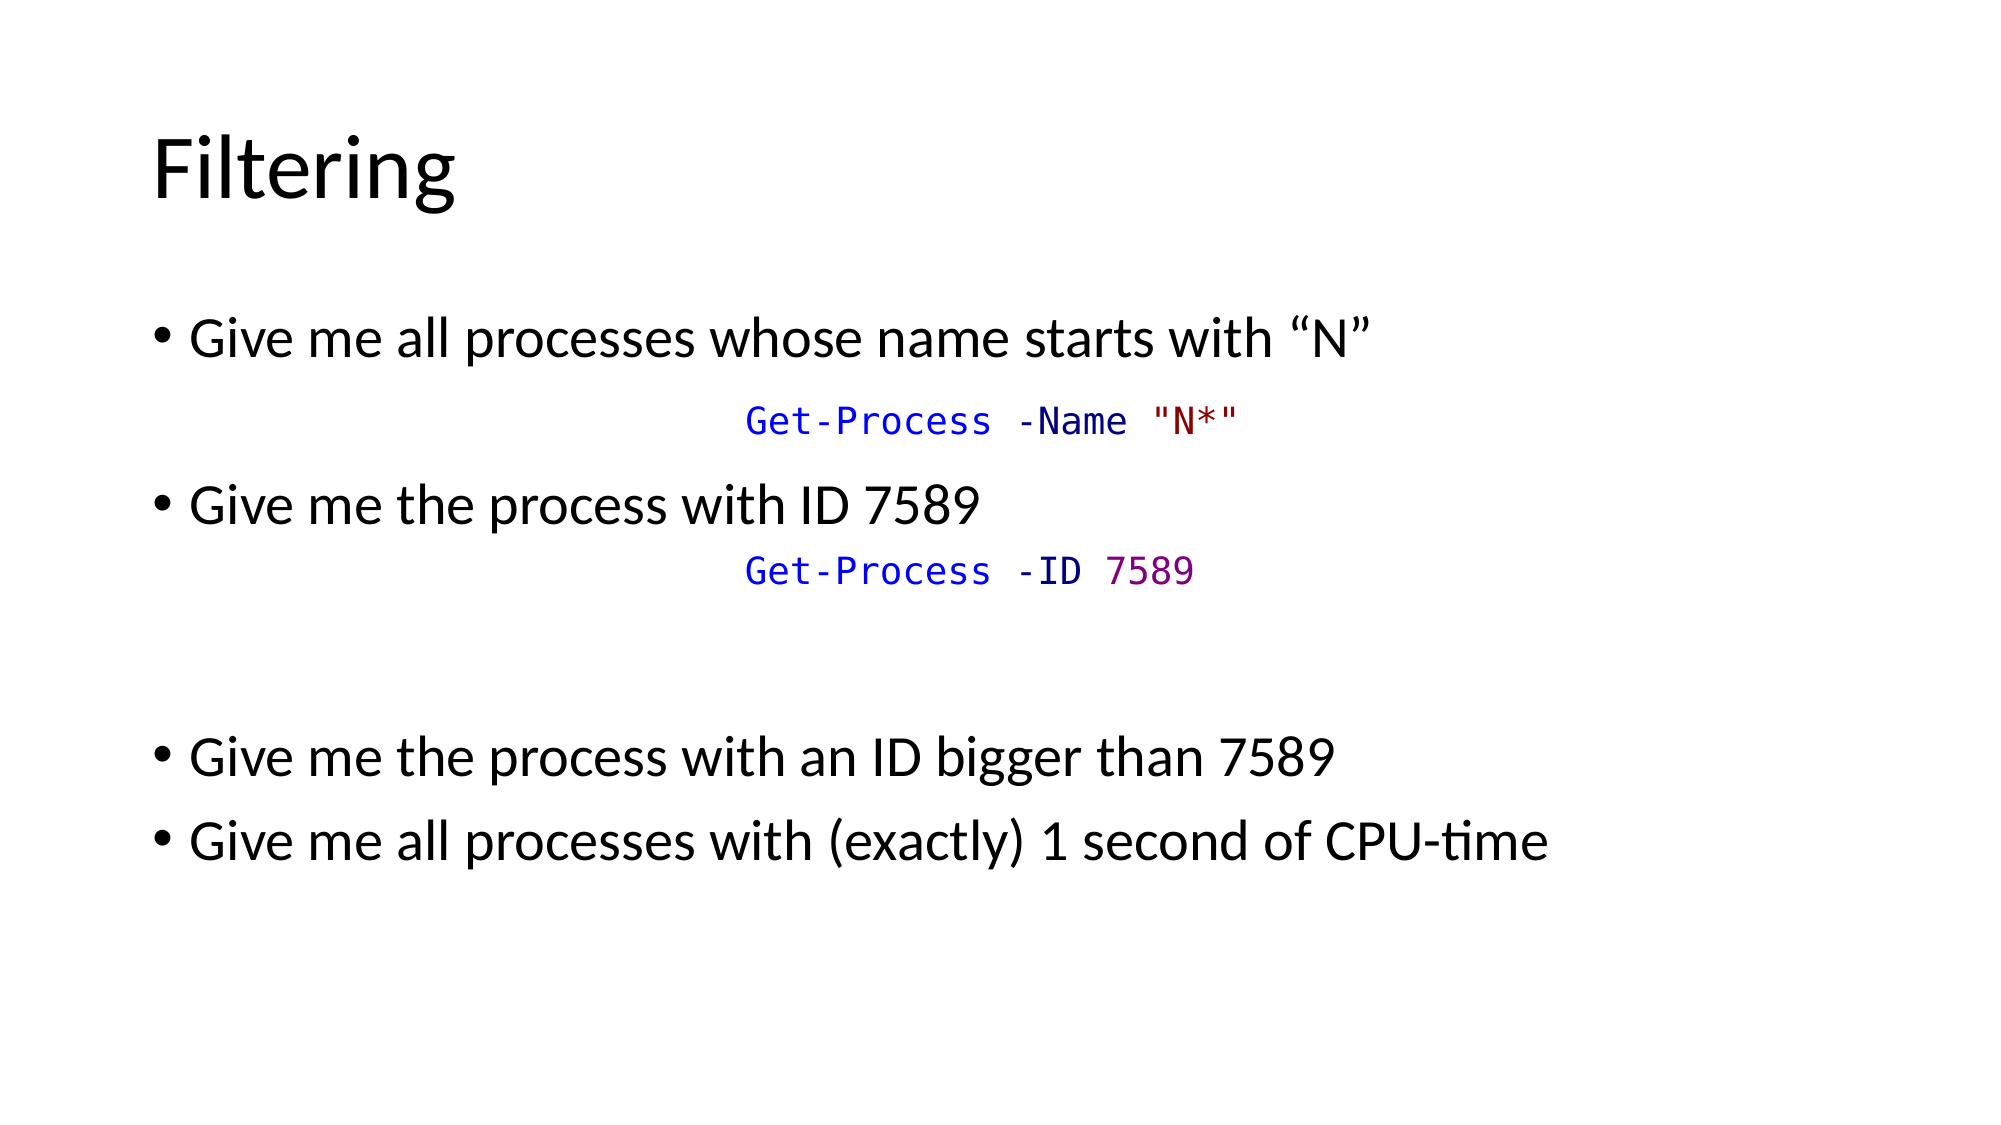

# Filtering
Give me all processes whose name starts with “N”

Give me the process with ID 7589

Give me the process with an ID bigger than 7589
Give me all processes with (exactly) 1 second of CPU-time

 Get-Process -Name "N*"
 Get-Process -ID 7589